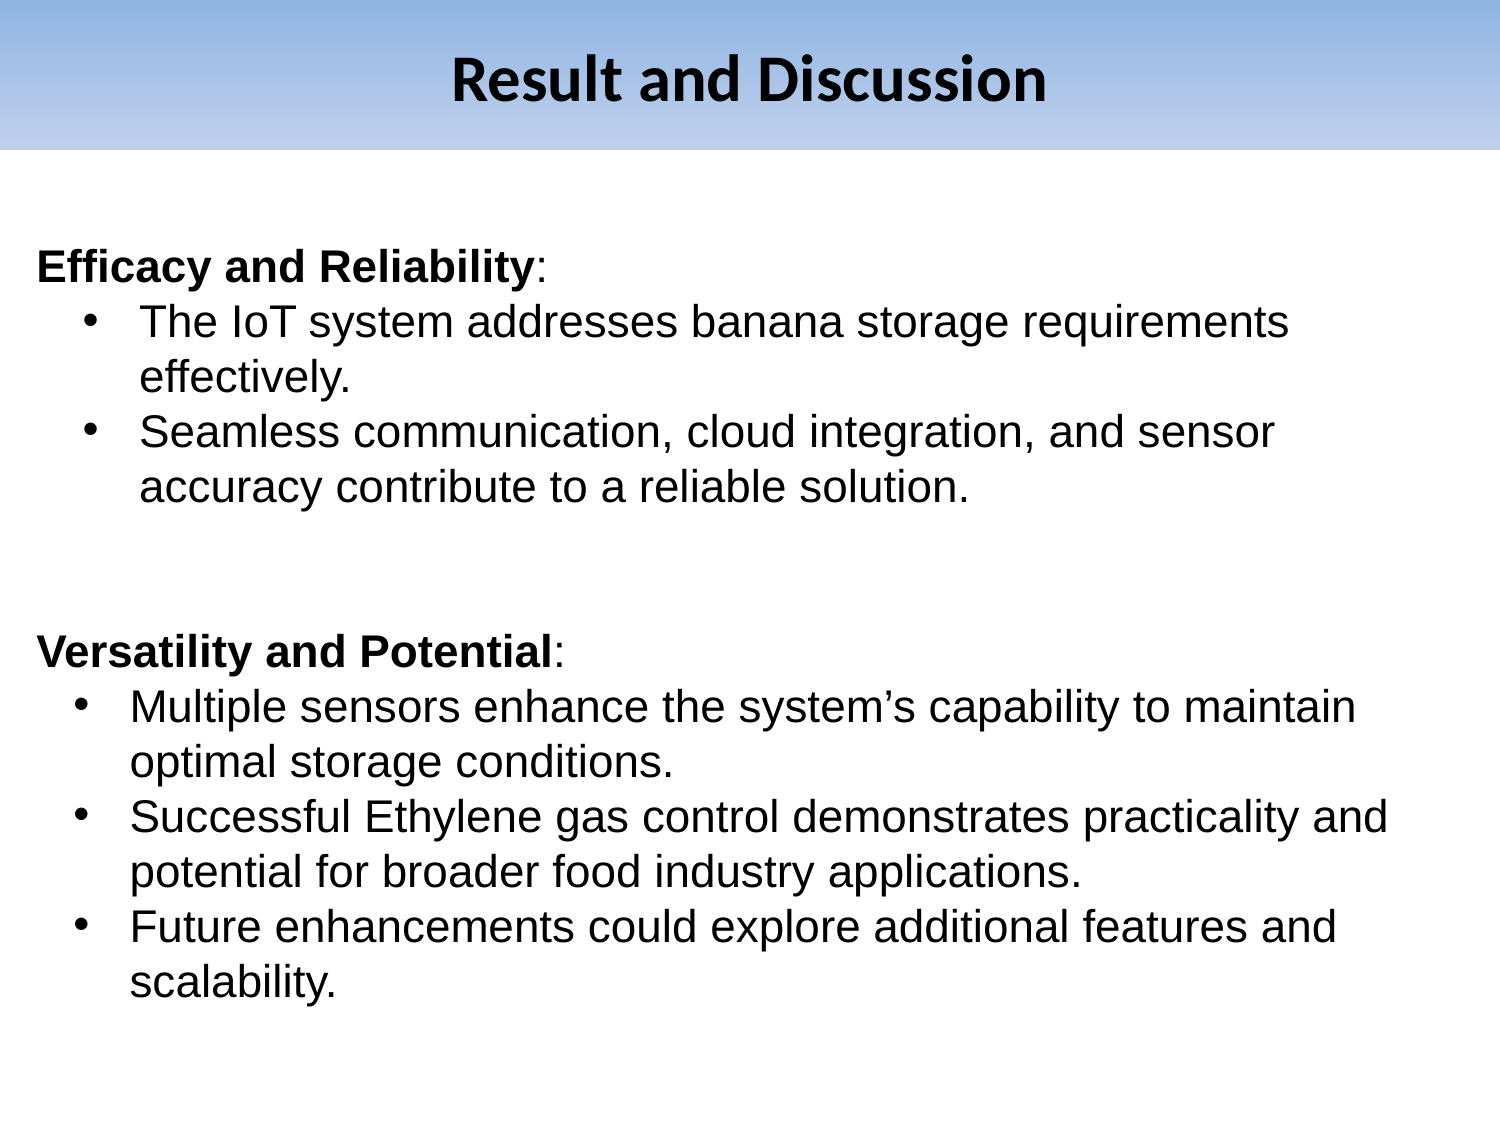

# Result and Discussion

Efficacy and Reliability:
The IoT system addresses banana storage requirements effectively.
Seamless communication, cloud integration, and sensor accuracy contribute to a reliable solution.

Versatility and Potential:
Multiple sensors enhance the system’s capability to maintain optimal storage conditions.
Successful Ethylene gas control demonstrates practicality and potential for broader food industry applications.
Future enhancements could explore additional features and scalability.